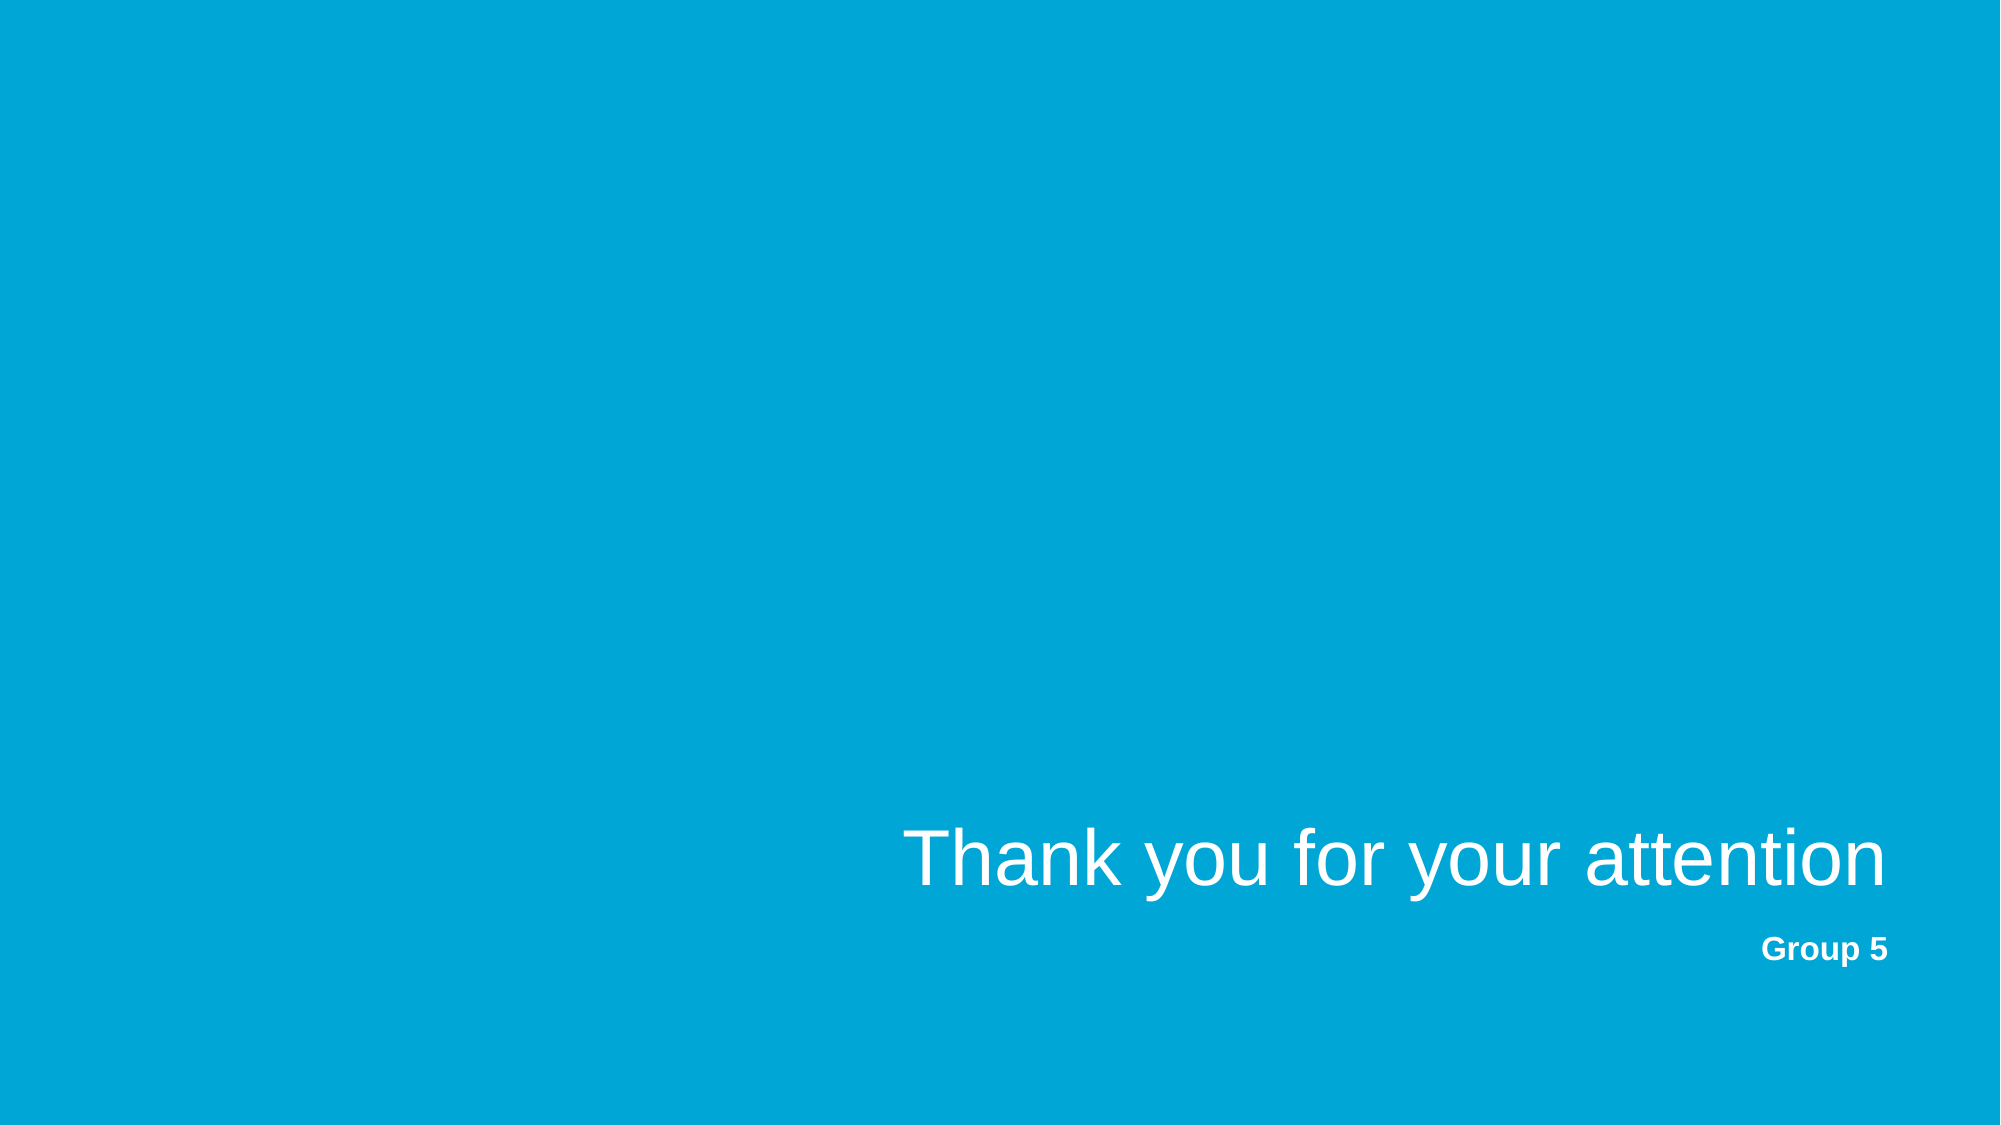

# Thank you for your attention
Group 5